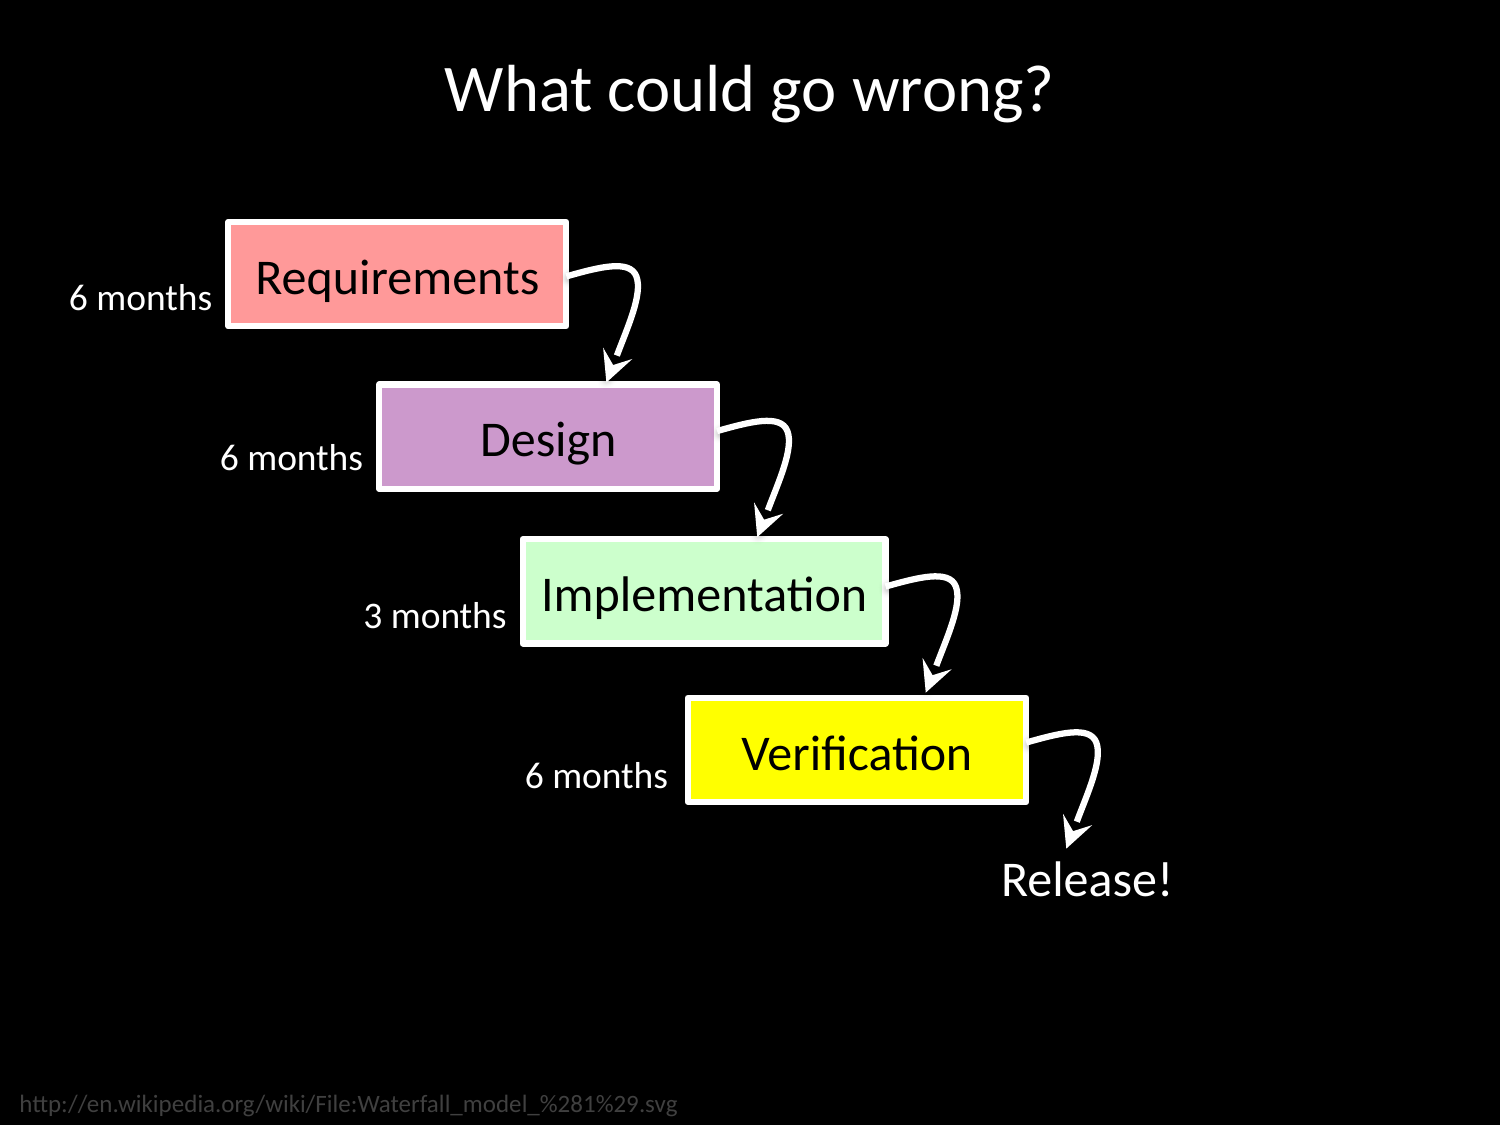

What could go wrong?
Requirements

Design

Implementation

Verification

6 months
6 months
3 months
6 months
Release!
http://en.wikipedia.org/wiki/File:Waterfall_model_%281%29.svg